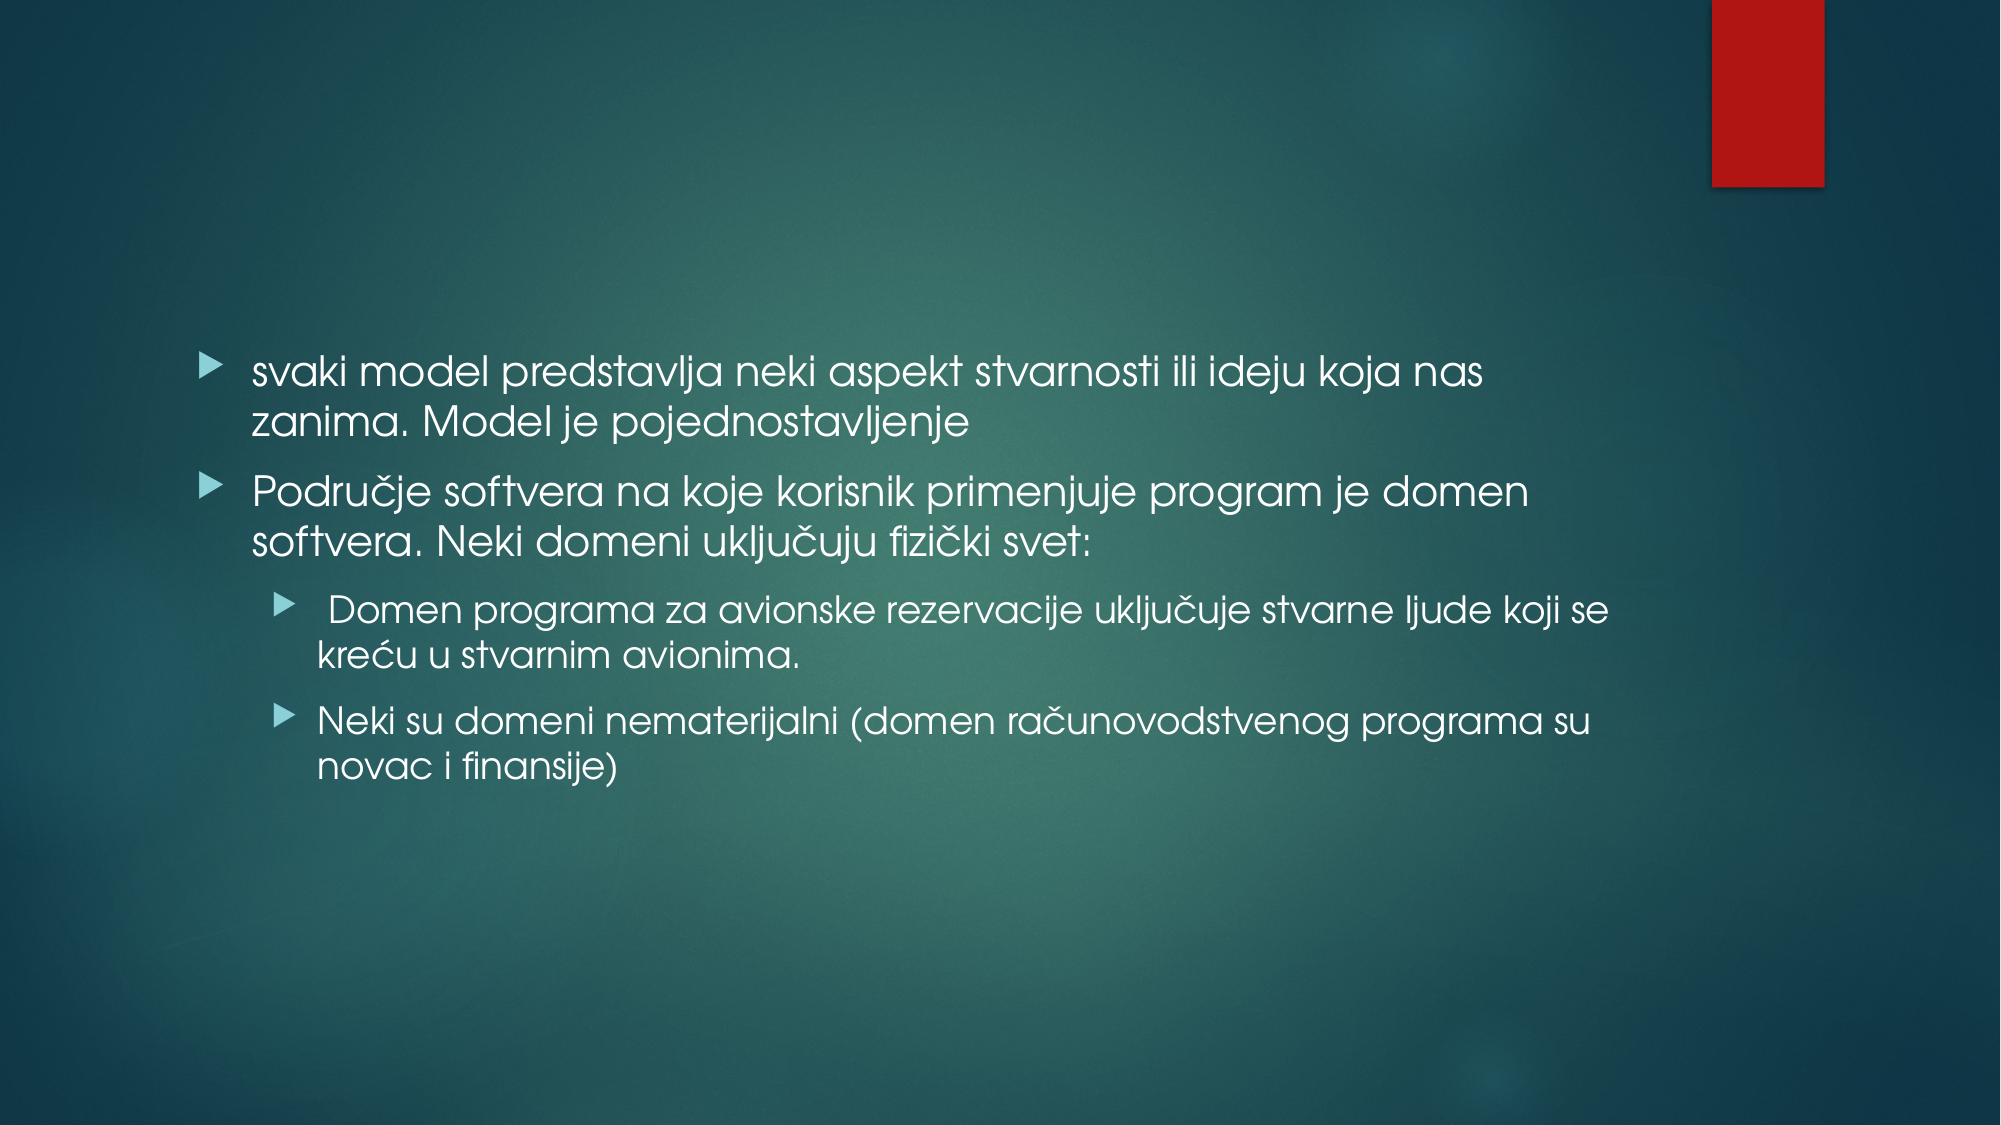

#
svaki model predstavlja neki aspekt stvarnosti ili ideju koja nas zanima. Model je pojednostavljenje
Područje softvera na koje korisnik primenjuje program je domen softvera. Neki domeni uključuju fizički svet:
 Domen programa za avionske rezervacije uključuje stvarne ljude koji se kreću u stvarnim avionima.
Neki su domeni nematerijalni (domen računovodstvenog programa su novac i finansije)